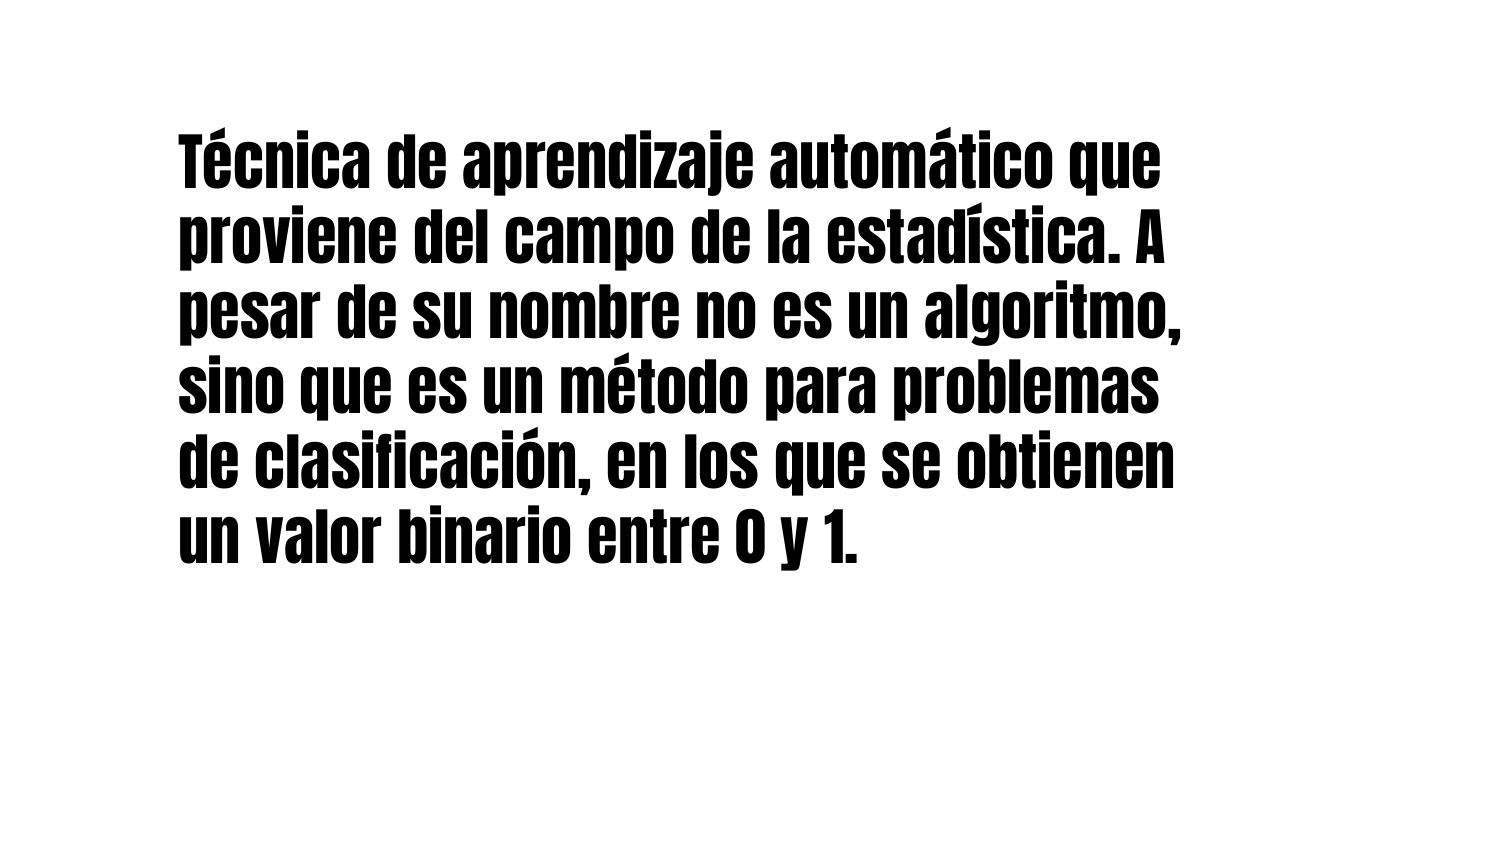

Técnica de aprendizaje automático que proviene del campo de la estadística. A pesar de su nombre no es un algoritmo, sino que es un método para problemas de clasificación, en los que se obtienen un valor binario entre 0 y 1.